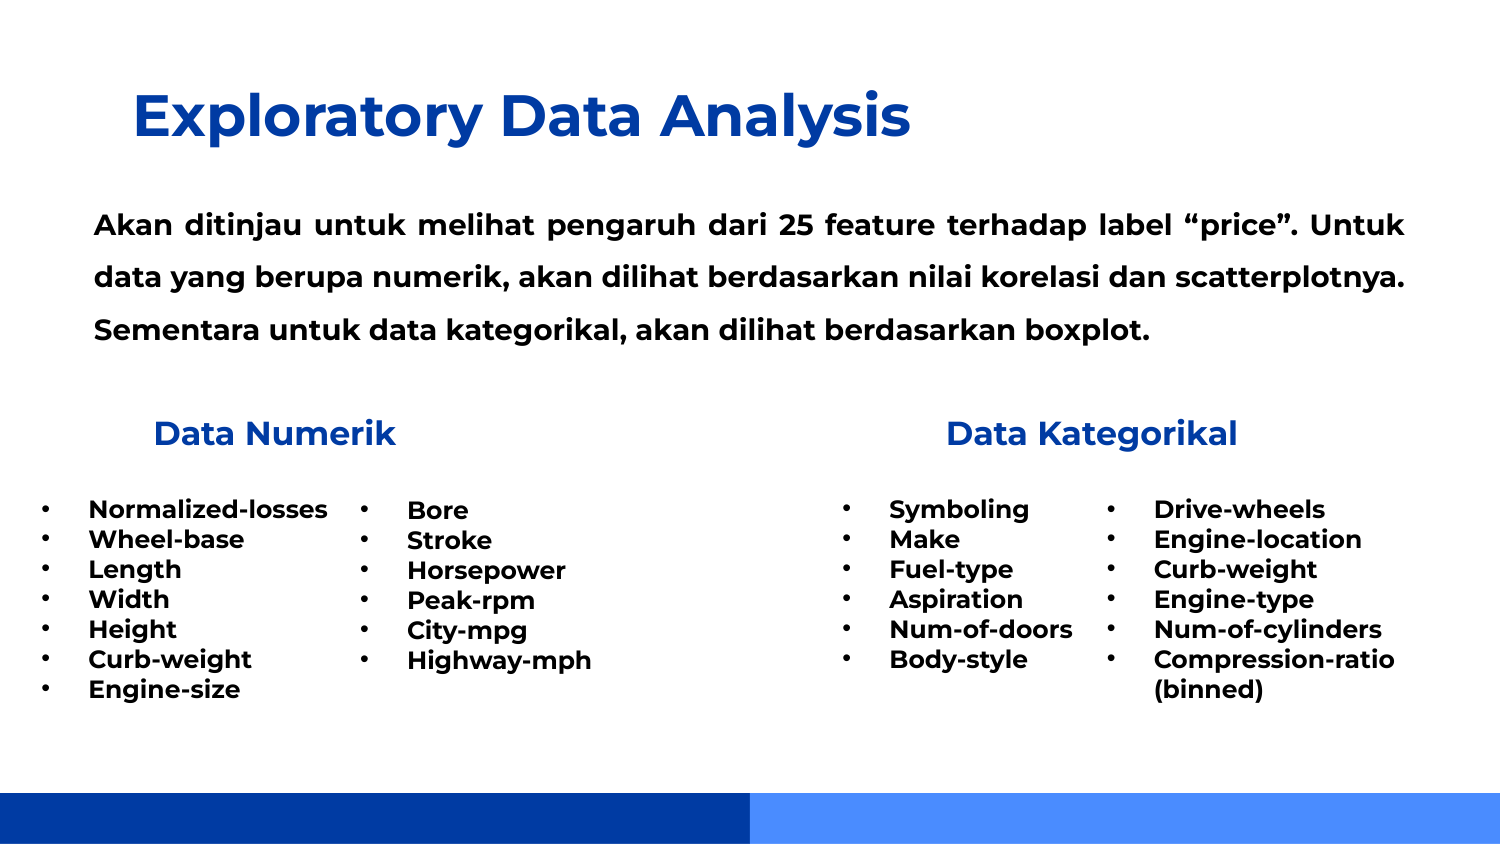

# Exploratory Data Analysis
Akan ditinjau untuk melihat pengaruh dari 25 feature terhadap label “price”. Untuk data yang berupa numerik, akan dilihat berdasarkan nilai korelasi dan scatterplotnya. Sementara untuk data kategorikal, akan dilihat berdasarkan boxplot.
Data Numerik
Data Kategorikal
Normalized-losses
Wheel-base
Length
Width
Height
Curb-weight
Engine-size
Symboling
Make
Fuel-type
Aspiration
Num-of-doors
Body-style
Drive-wheels
Engine-location
Curb-weight
Engine-type
Num-of-cylinders
Compression-ratio (binned)
Bore
Stroke
Horsepower
Peak-rpm
City-mpg
Highway-mph